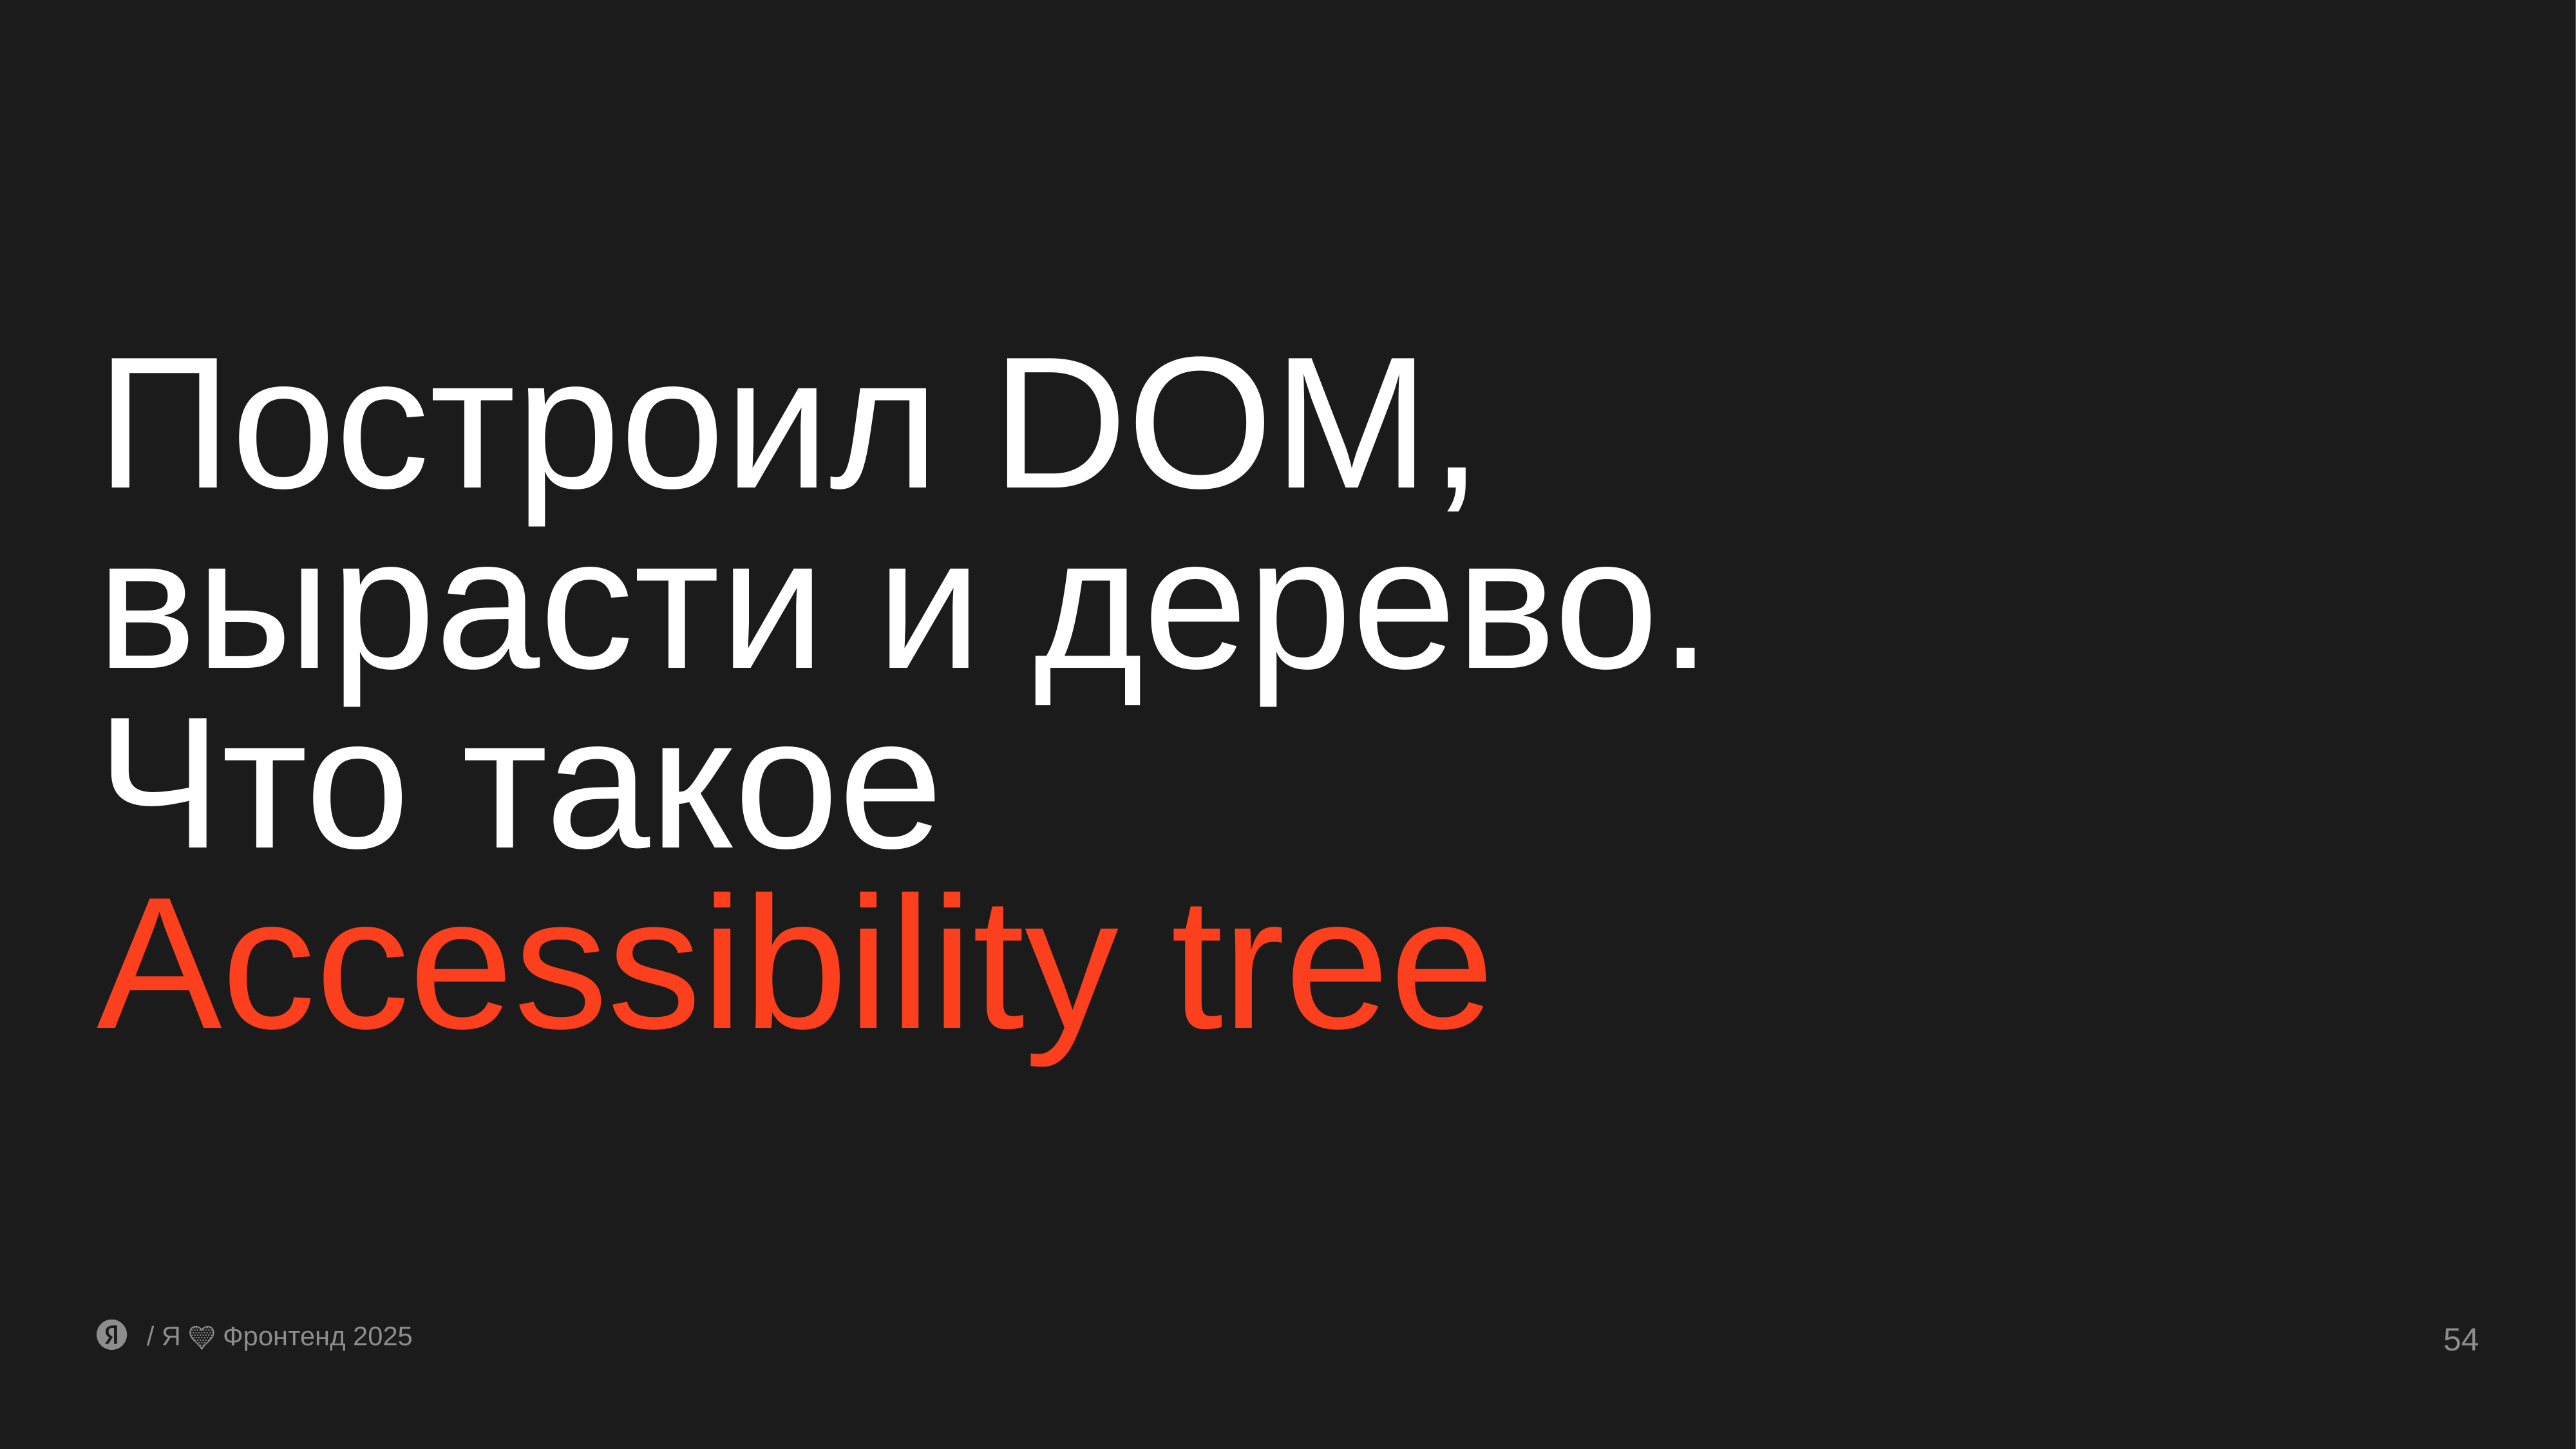

# Построил DOM, вырасти и дерево. Что такое Accessibility tree
/ Я 💛 Фронтенд 2025
54